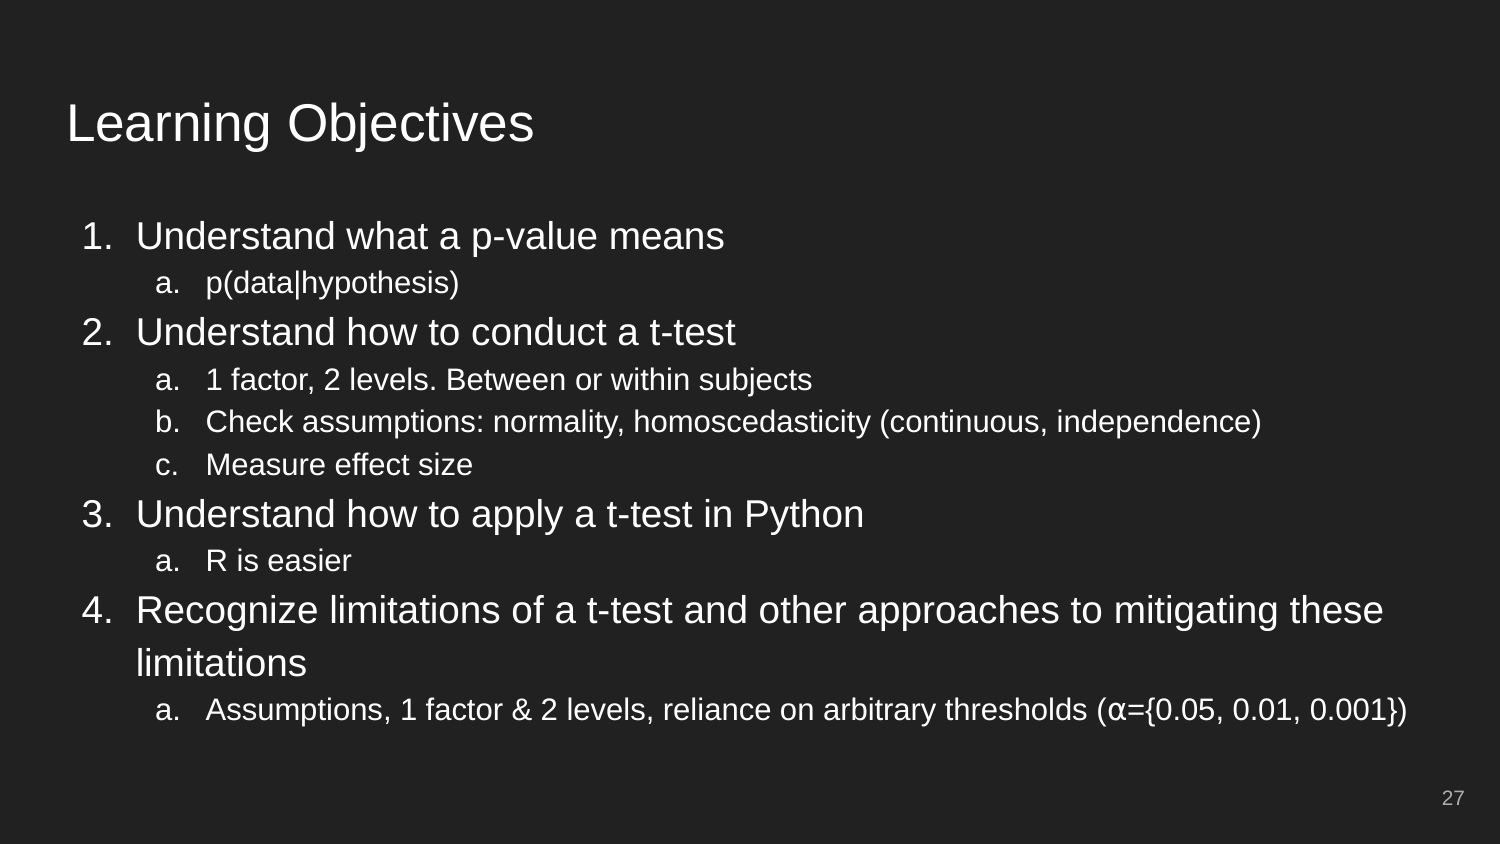

# Learning Objectives
Understand what a p-value means
p(data|hypothesis)
Understand how to conduct a t-test
1 factor, 2 levels. Between or within subjects
Check assumptions: normality, homoscedasticity (continuous, independence)
Measure effect size
Understand how to apply a t-test in Python
R is easier
Recognize limitations of a t-test and other approaches to mitigating these limitations
Assumptions, 1 factor & 2 levels, reliance on arbitrary thresholds (⍺={0.05, 0.01, 0.001})
27